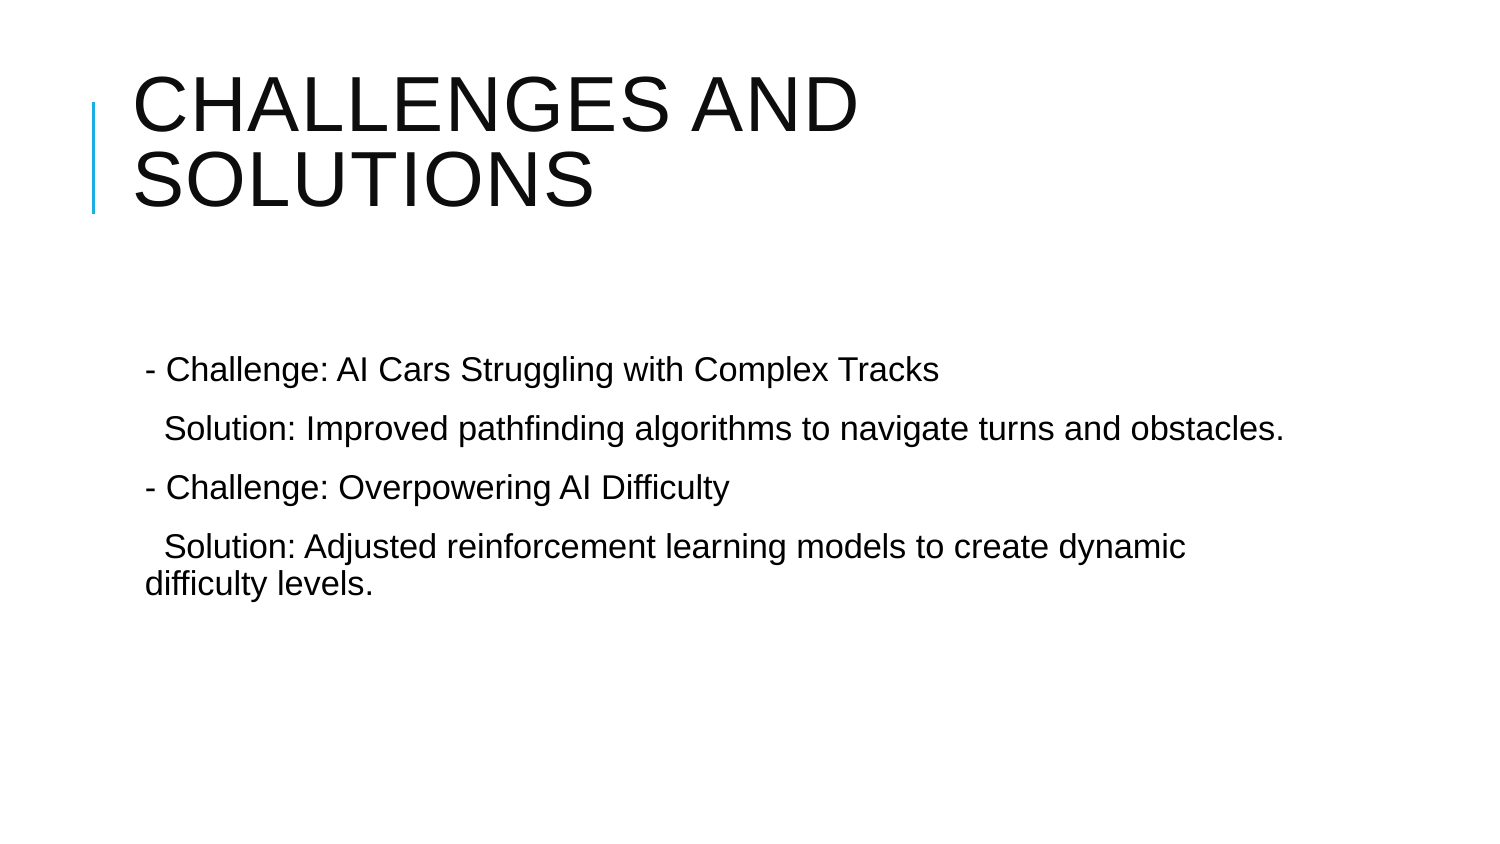

# Challenges and Solutions

- Challenge: AI Cars Struggling with Complex Tracks
  Solution: Improved pathfinding algorithms to navigate turns and obstacles.
- Challenge: Overpowering AI Difficulty
  Solution: Adjusted reinforcement learning models to create dynamic difficulty levels.